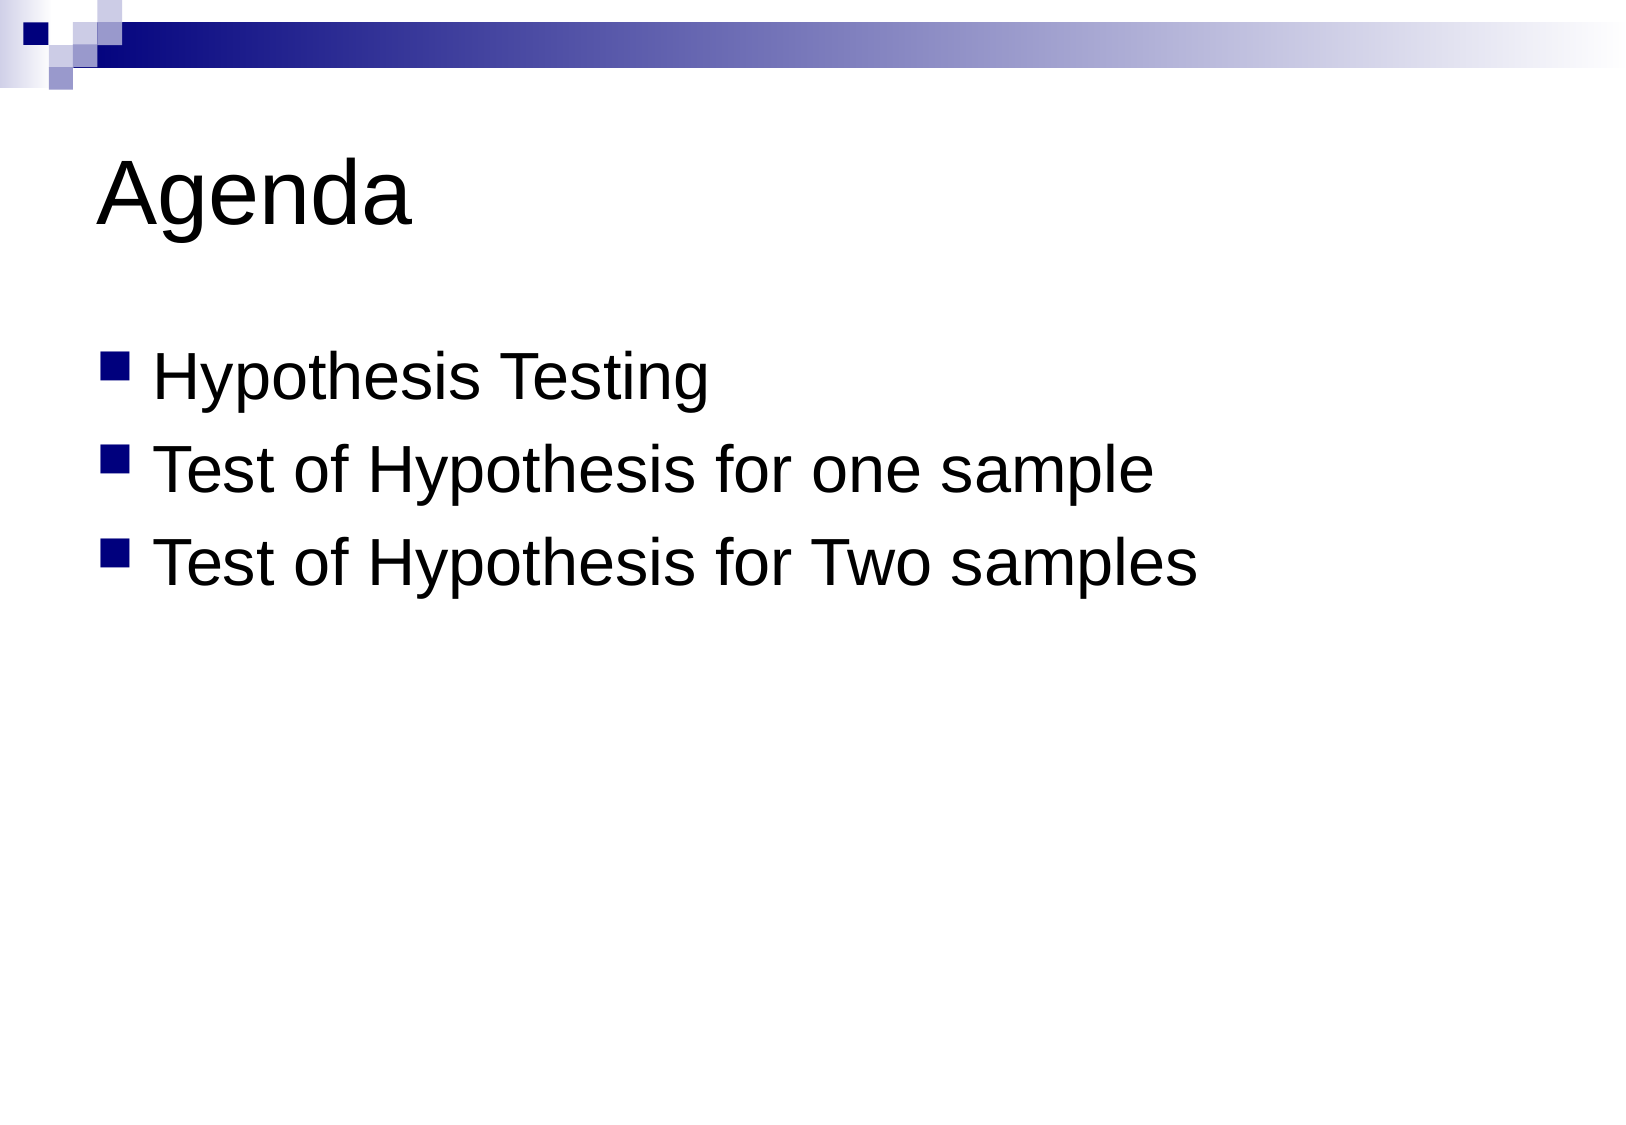

# Agenda
Hypothesis Testing
Test of Hypothesis for one sample
Test of Hypothesis for Two samples